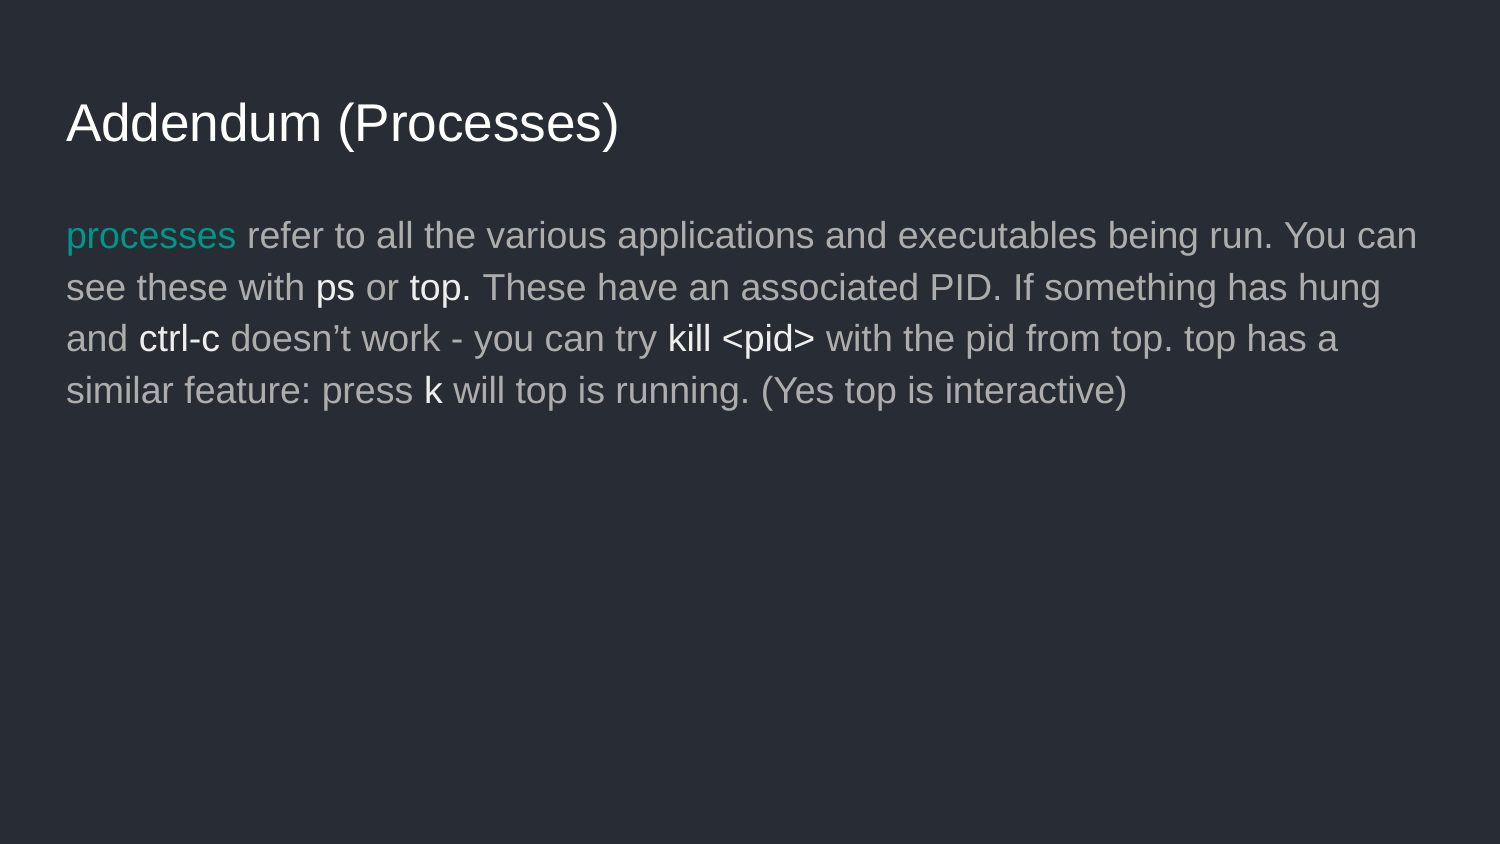

# Addendum (Processes)
processes refer to all the various applications and executables being run. You can see these with ps or top. These have an associated PID. If something has hung and ctrl-c doesn’t work - you can try kill <pid> with the pid from top. top has a similar feature: press k will top is running. (Yes top is interactive)